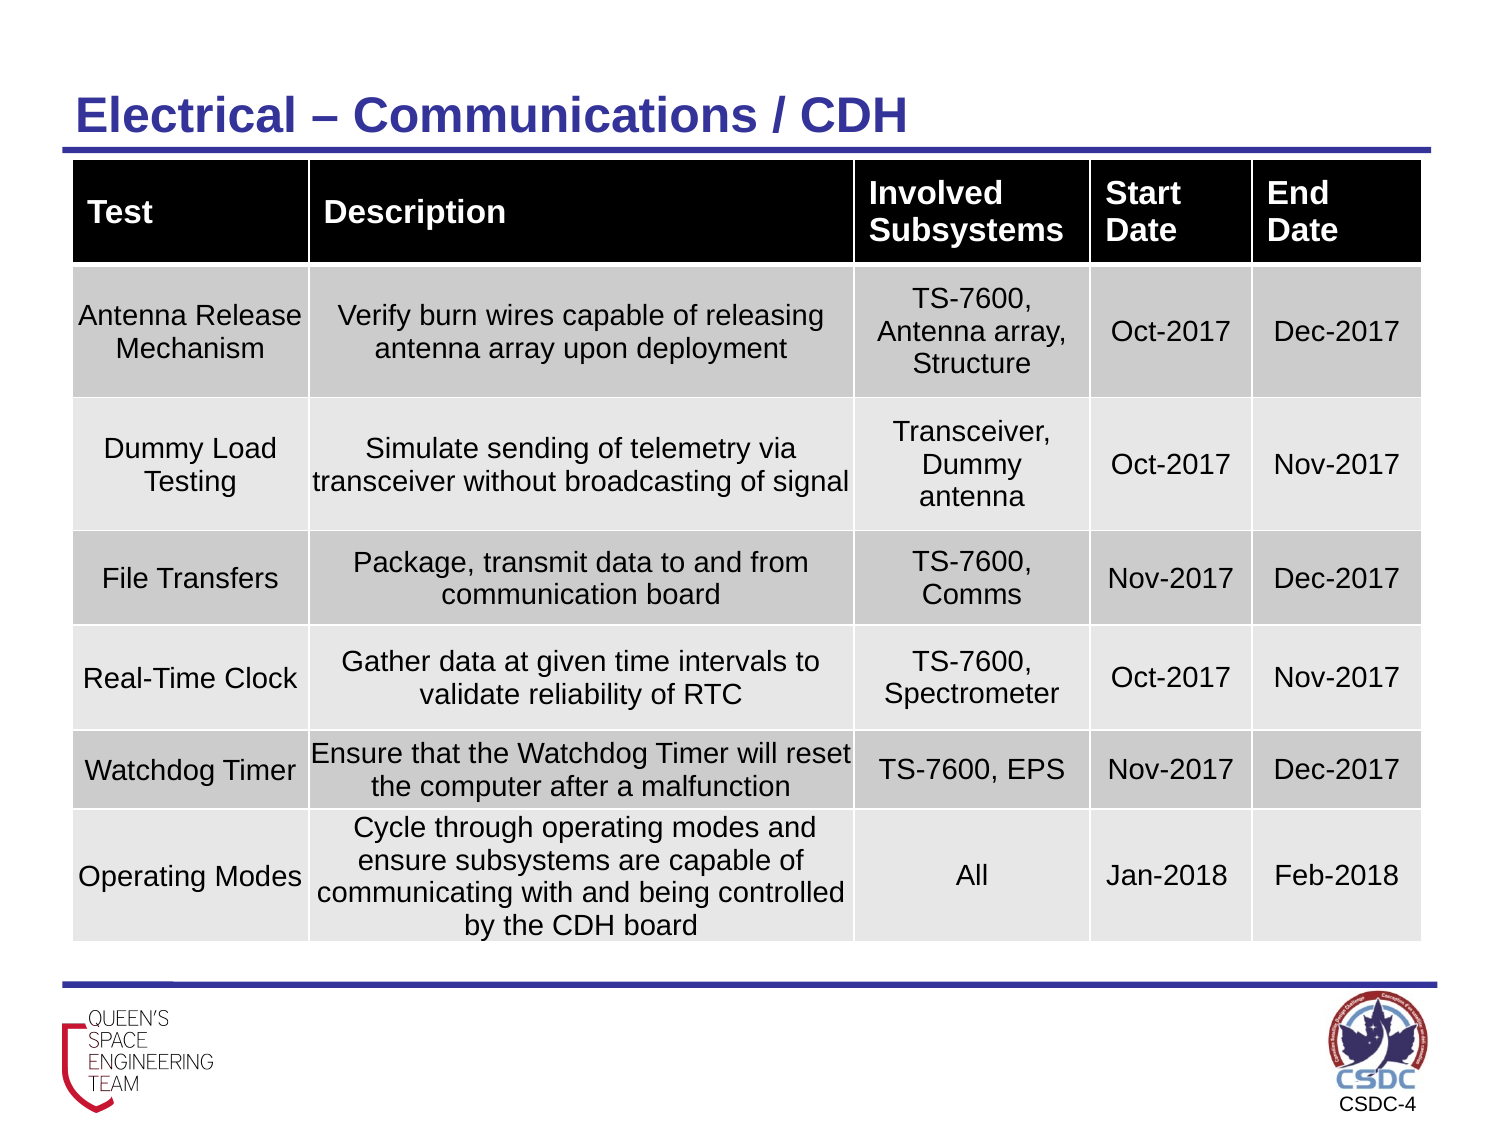

# Electrical – Communications / CDH
| Test | Description | Involved Subsystems | Start Date | End Date |
| --- | --- | --- | --- | --- |
| Antenna Release Mechanism | Verify burn wires capable of releasing antenna array upon deployment | TS-7600, Antenna array, Structure | Oct-2017 | Dec-2017 |
| Dummy Load Testing | Simulate sending of telemetry via transceiver without broadcasting of signal | Transceiver, Dummy antenna | Oct-2017 | Nov-2017 |
| File Transfers | Package, transmit data to and from communication board | TS-7600, Comms | Nov-2017 | Dec-2017 |
| Real-Time Clock | Gather data at given time intervals to validate reliability of RTC | TS-7600, Spectrometer | Oct-2017 | Nov-2017 |
| Watchdog Timer | Ensure that the Watchdog Timer will reset the computer after a malfunction | TS-7600, EPS | Nov-2017 | Dec-2017 |
| Operating Modes | Cycle through operating modes and ensure subsystems are capable of communicating with and being controlled by the CDH board | All | Jan-2018 | Feb-2018 |